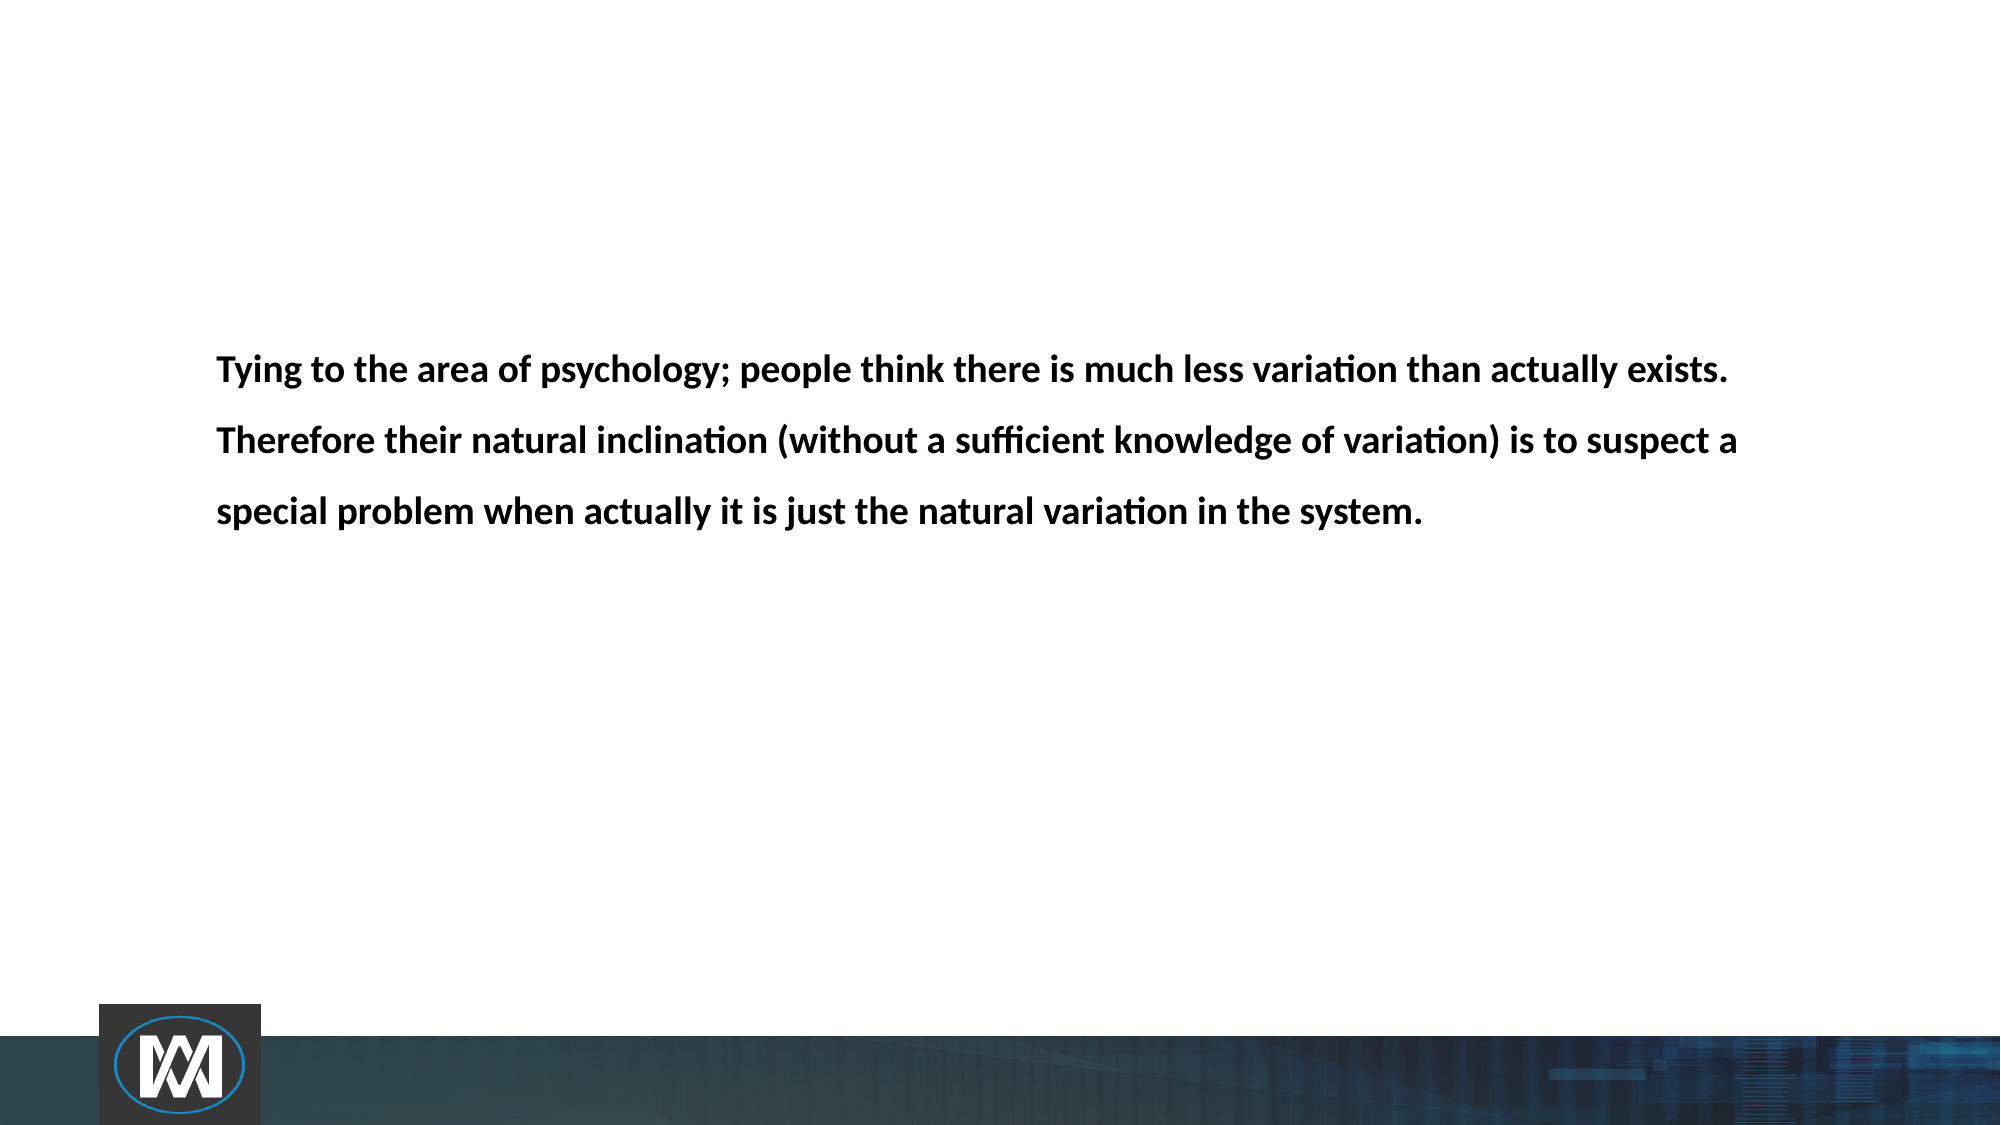

# Tying to the area of psychology; people think there is much less variation than actually exists. Therefore their natural inclination (without a sufficient knowledge of variation) is to suspect a special problem when actually it is just the natural variation in the system.